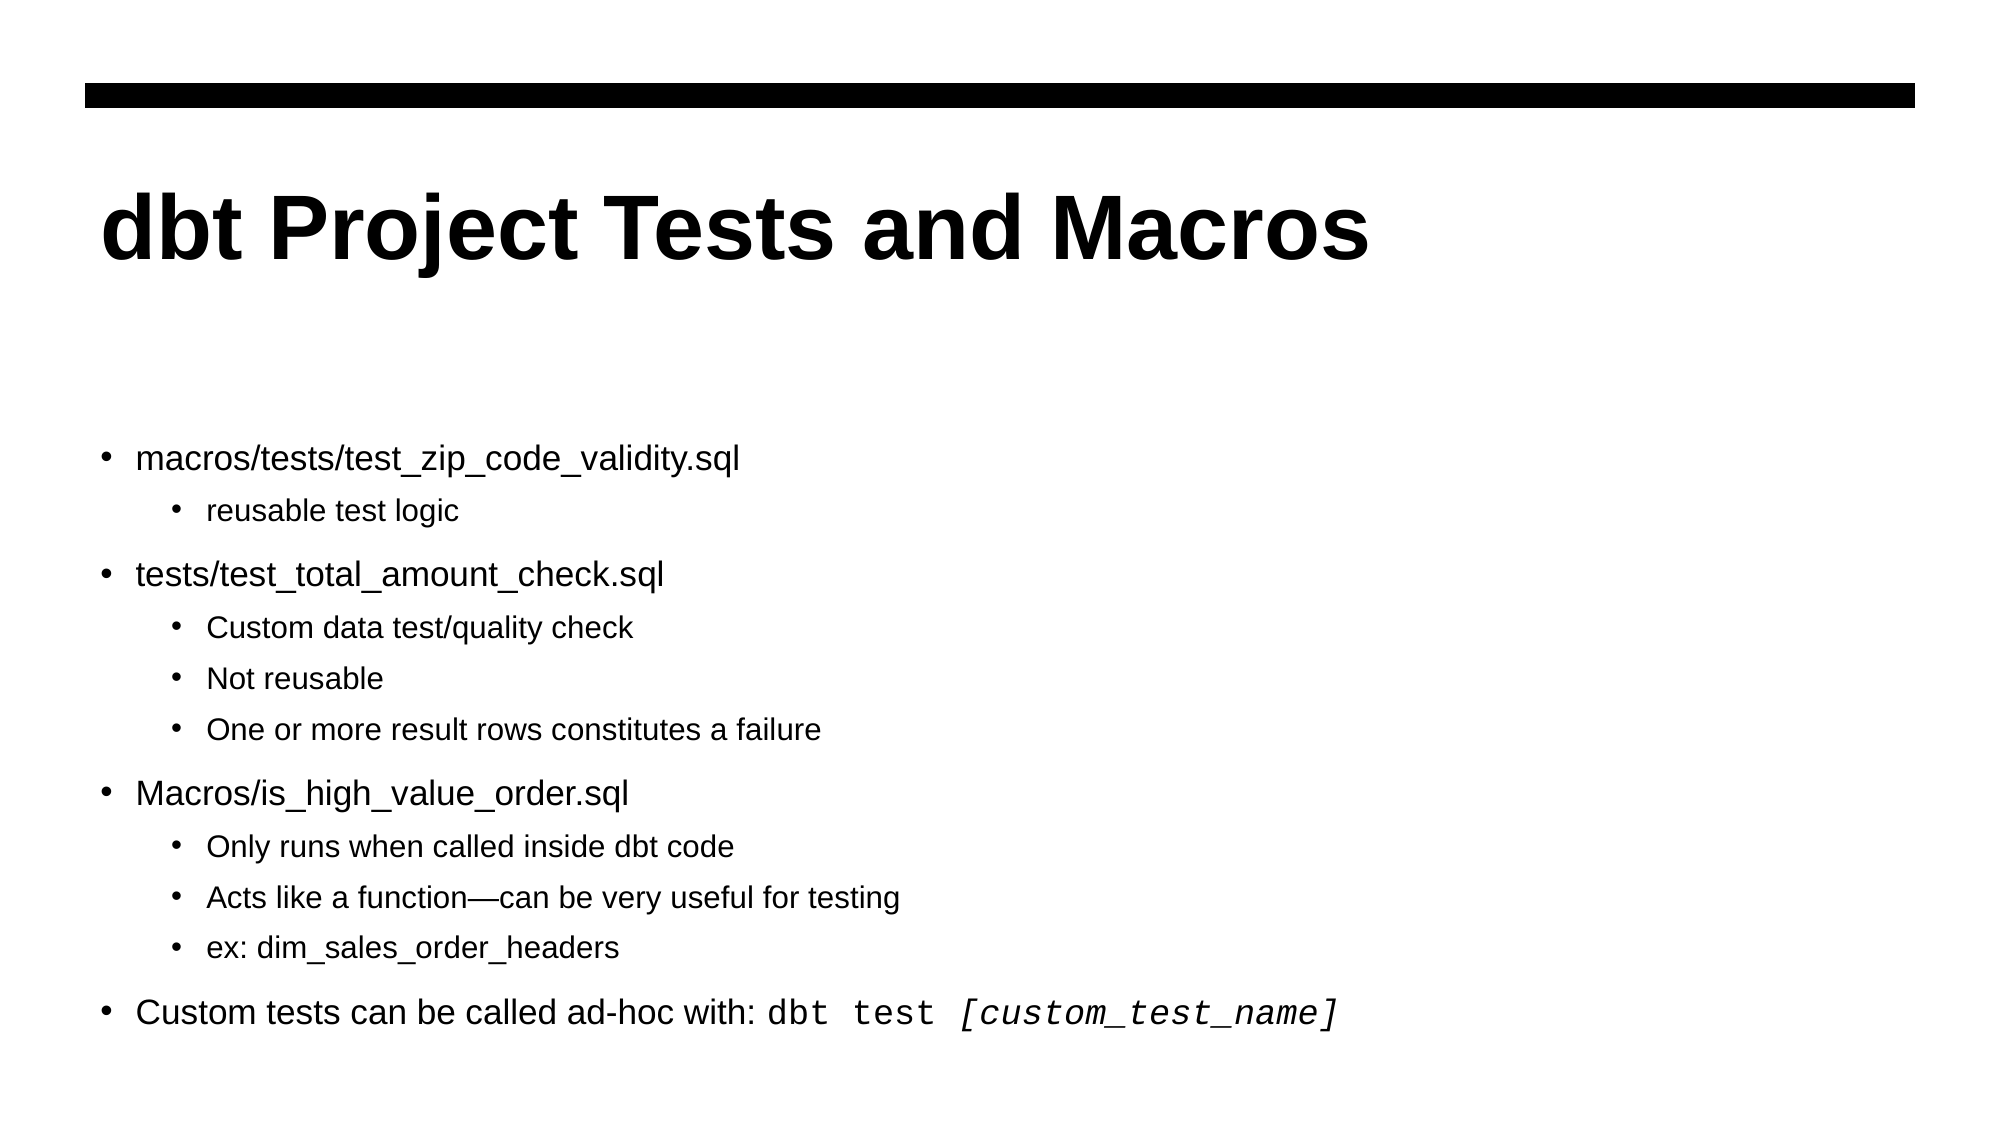

# dbt Project Tests and Macros
macros/tests/test_zip_code_validity.sql
reusable test logic
tests/test_total_amount_check.sql
Custom data test/quality check
Not reusable
One or more result rows constitutes a failure
Macros/is_high_value_order.sql
Only runs when called inside dbt code
Acts like a function—can be very useful for testing
ex: dim_sales_order_headers
Custom tests can be called ad-hoc with: dbt test [custom_test_name]